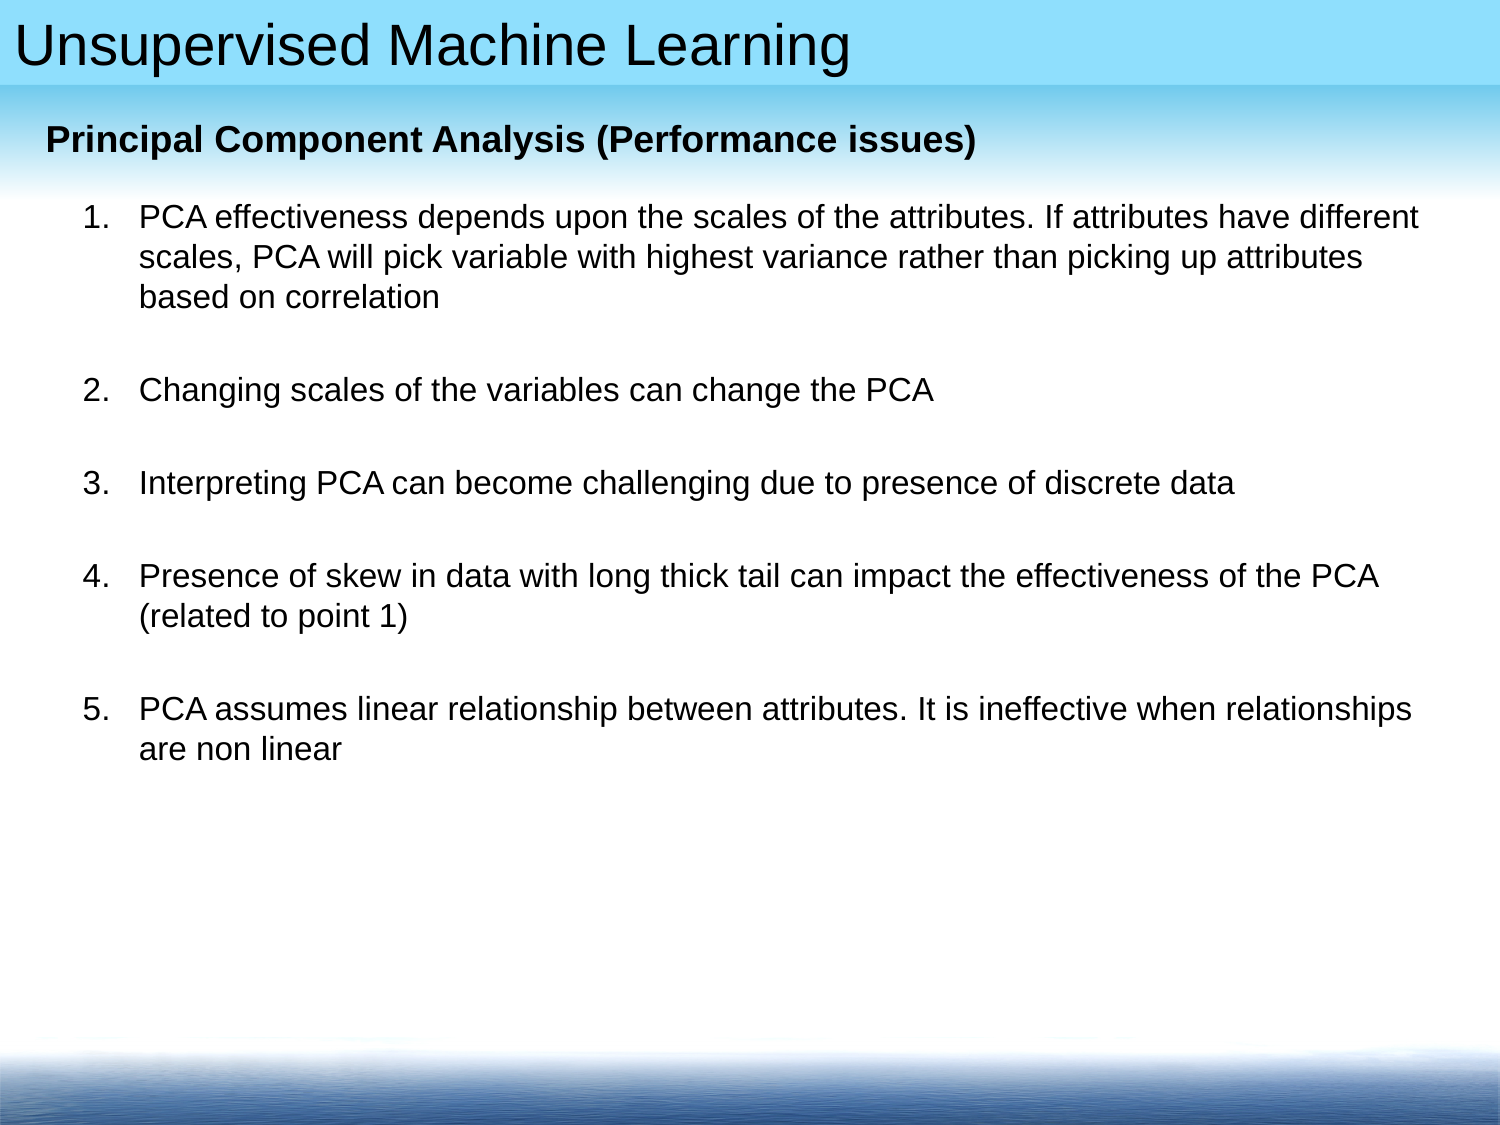

Principal Component Analysis (Performance issues)
PCA effectiveness depends upon the scales of the attributes. If attributes have different scales, PCA will pick variable with highest variance rather than picking up attributes based on correlation

Changing scales of the variables can change the PCA

Interpreting PCA can become challenging due to presence of discrete data

Presence of skew in data with long thick tail can impact the effectiveness of the PCA (related to point 1)

PCA assumes linear relationship between attributes. It is ineffective when relationships are non linear